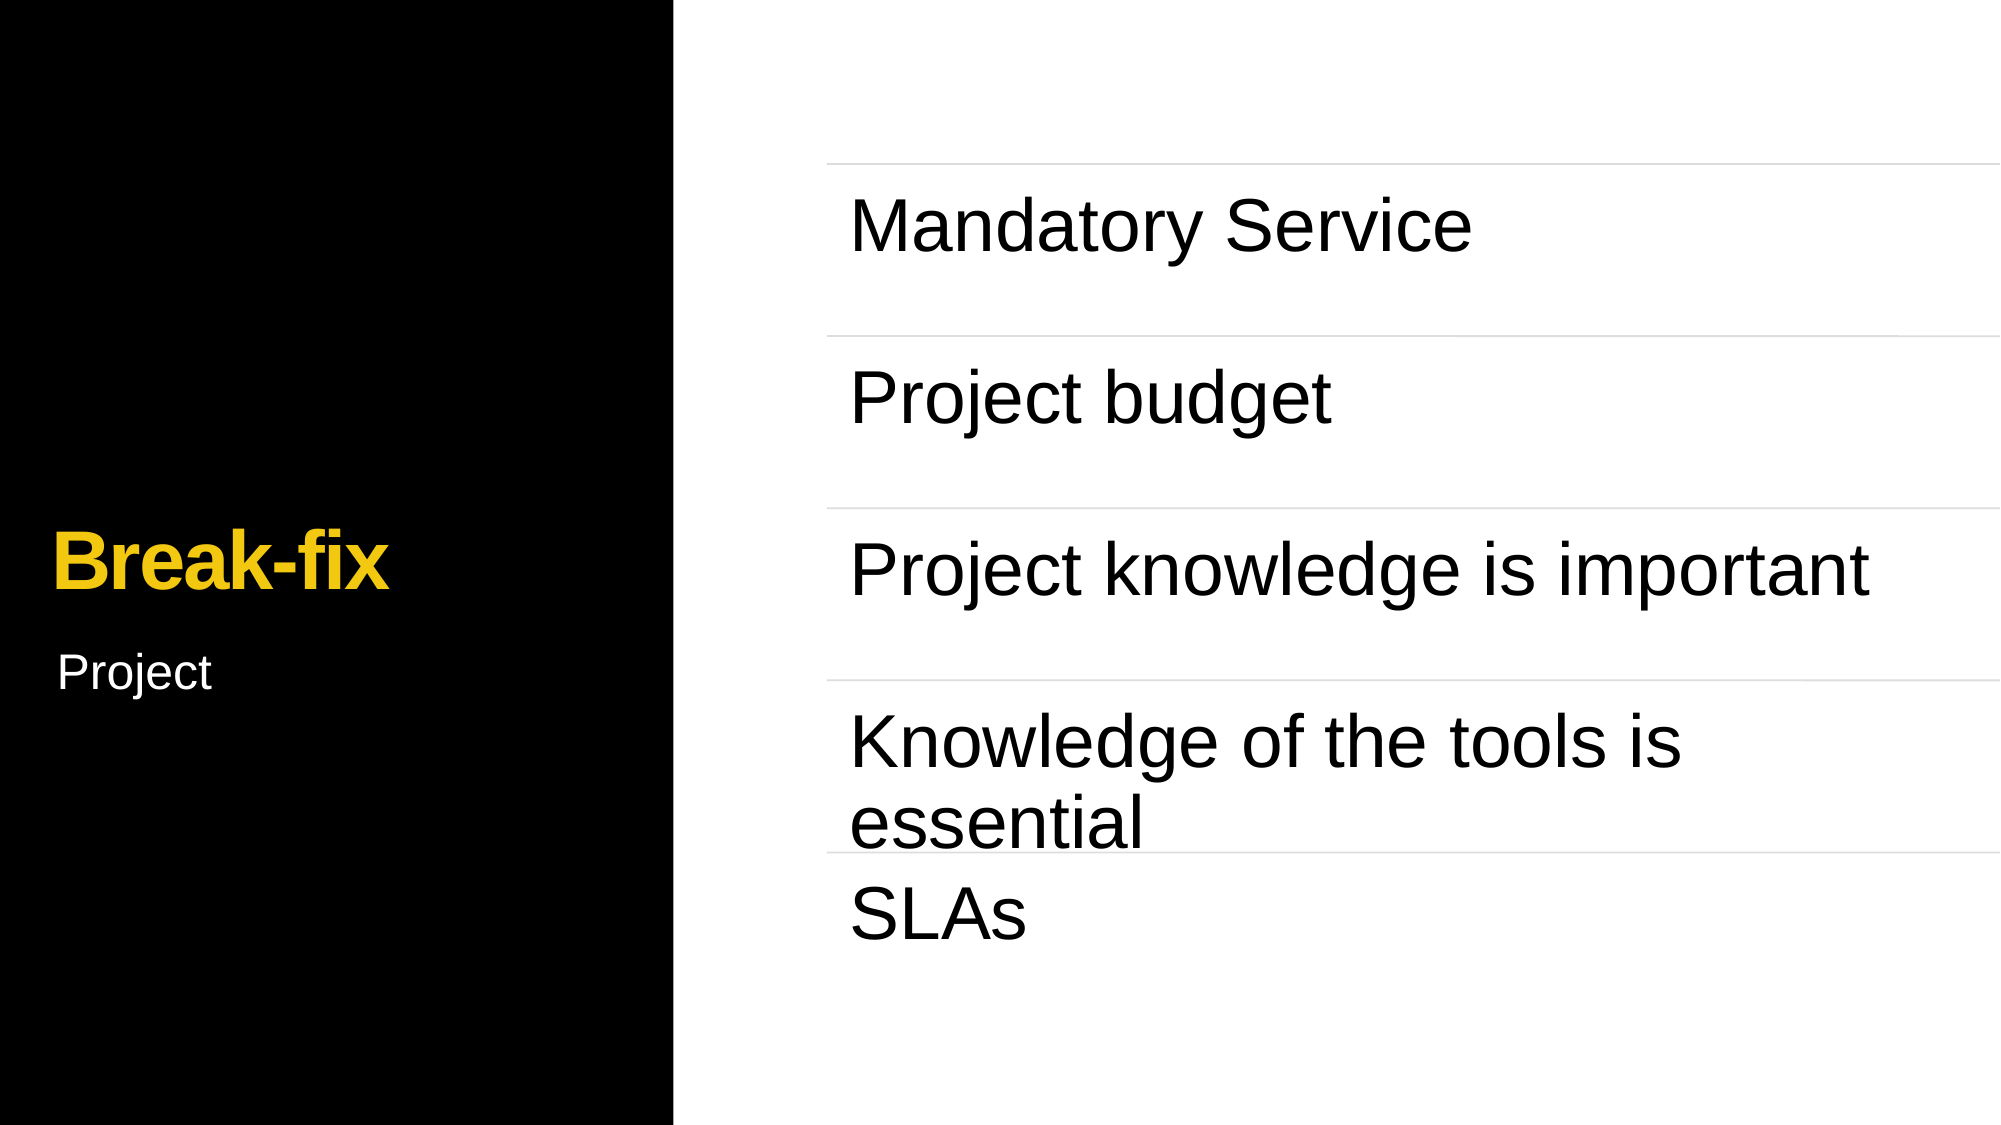

Mandatory Service
Project budget
Project knowledge is important
Knowledge of the tools is essential
SLAs
# Break-fix
Project